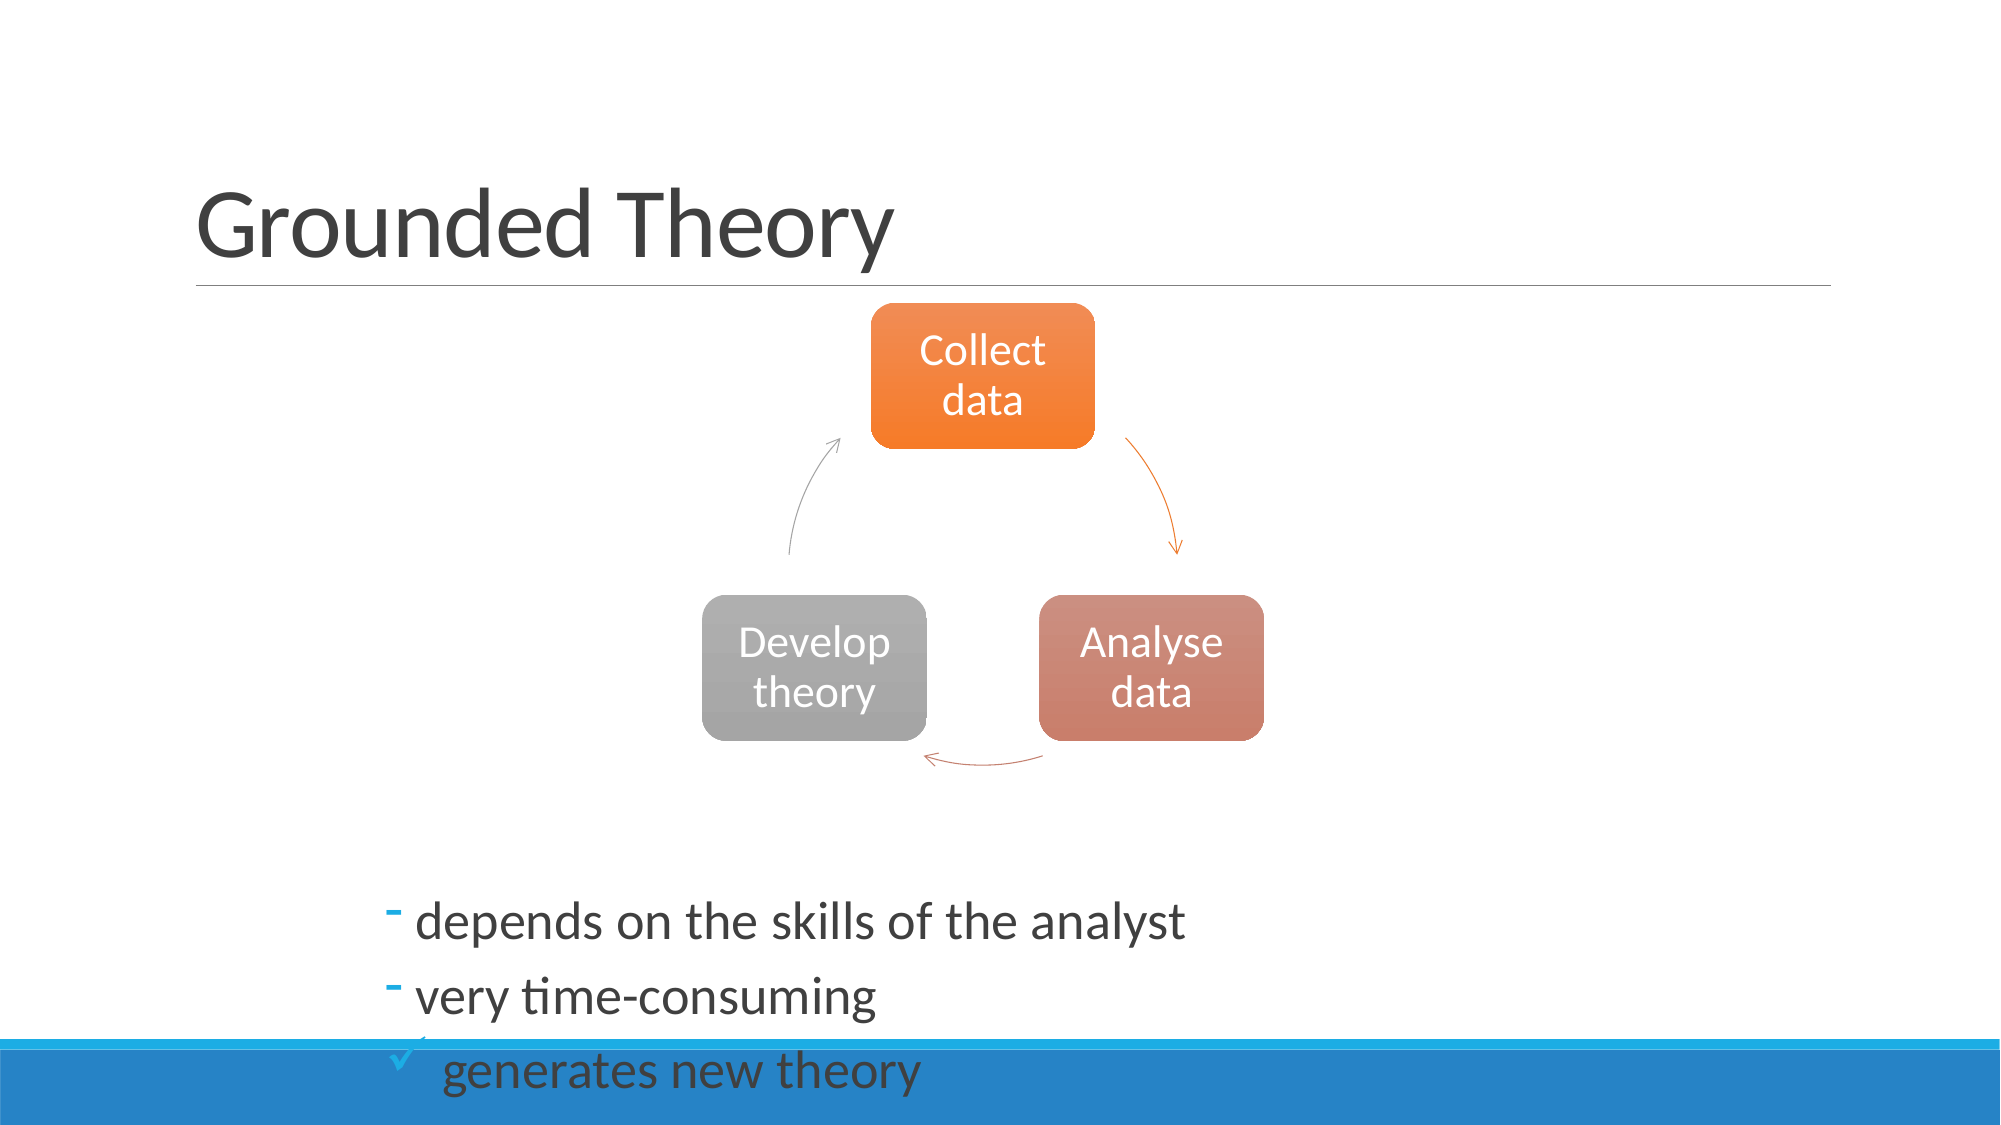

# Grounded Theory
Collect data

Develop theory
Analyse data

 depends on the skills of the analyst
 very time-consuming
 generates new theory